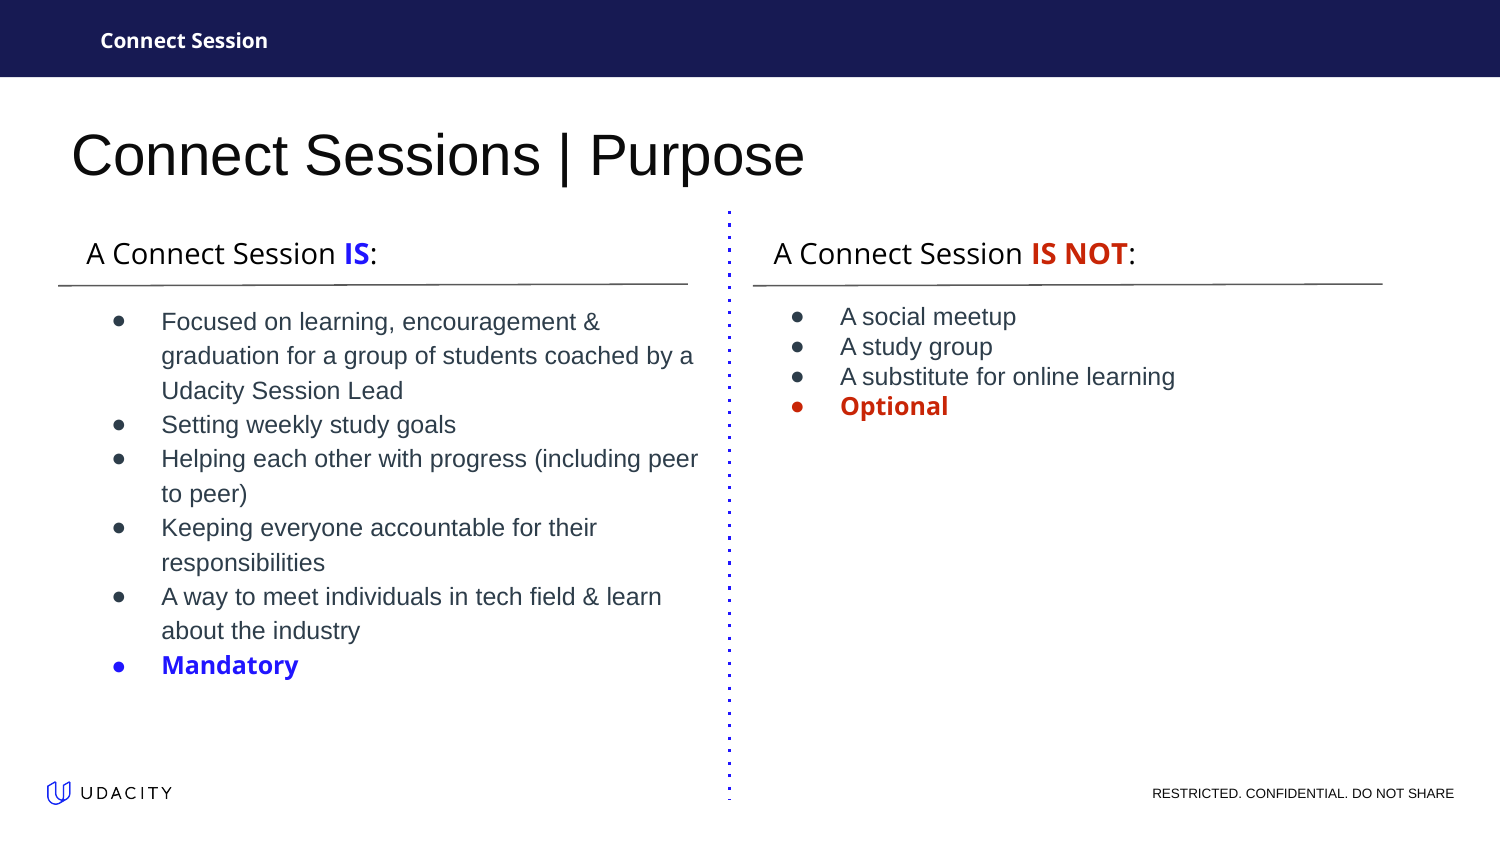

Connect Session
# Connect Sessions | Purpose
A Connect Session IS:
A Connect Session IS NOT:
Focused on learning, encouragement & graduation for a group of students coached by a Udacity Session Lead
Setting weekly study goals
Helping each other with progress (including peer to peer)
Keeping everyone accountable for their responsibilities
A way to meet individuals in tech field & learn about the industry
Mandatory
A social meetup
A study group
A substitute for online learning
Optional